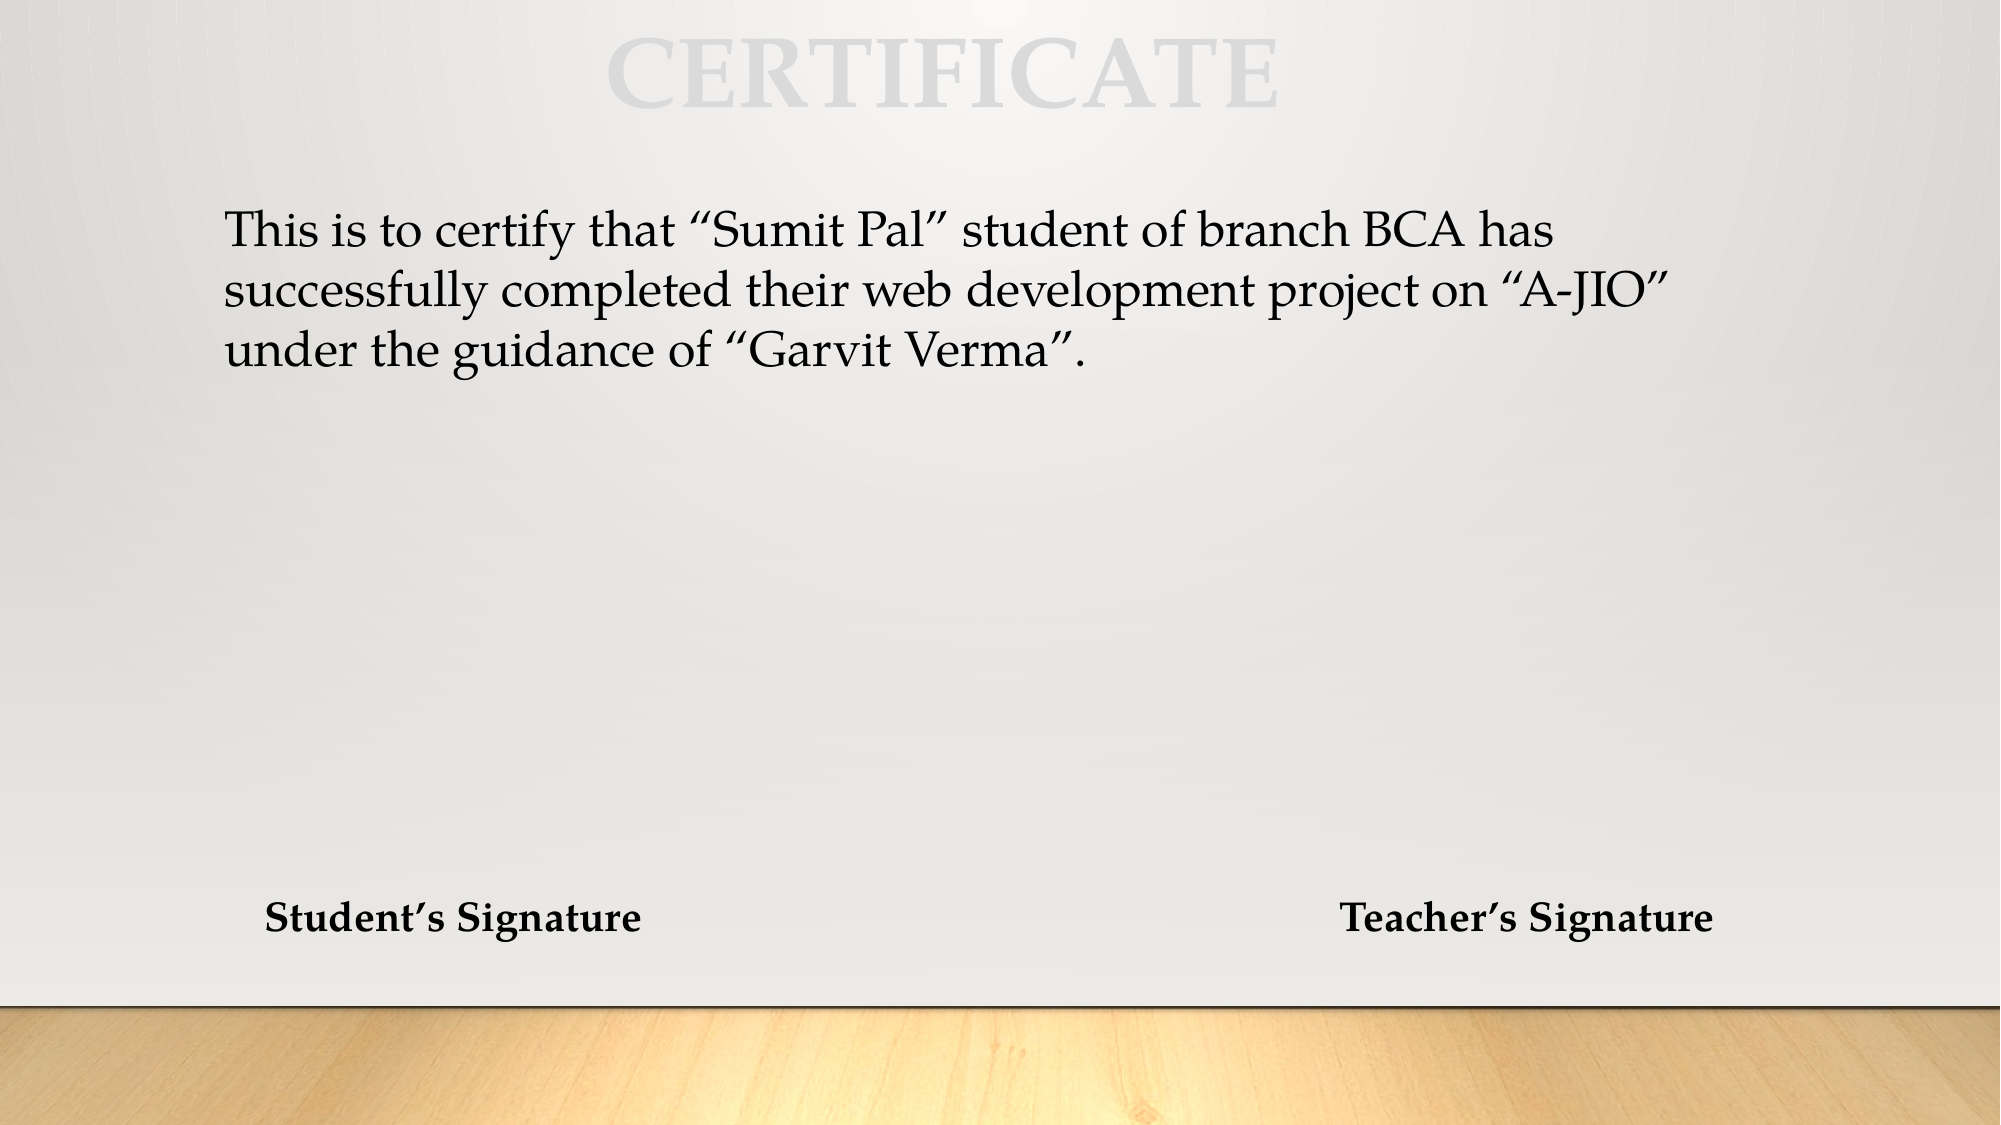

CERTIFICATE
This is to certify that “Sumit Pal” student of branch BCA has successfully completed their web development project on “A-JIO” under the guidance of “Garvit Verma”.
Student’s Signature
Teacher’s Signature